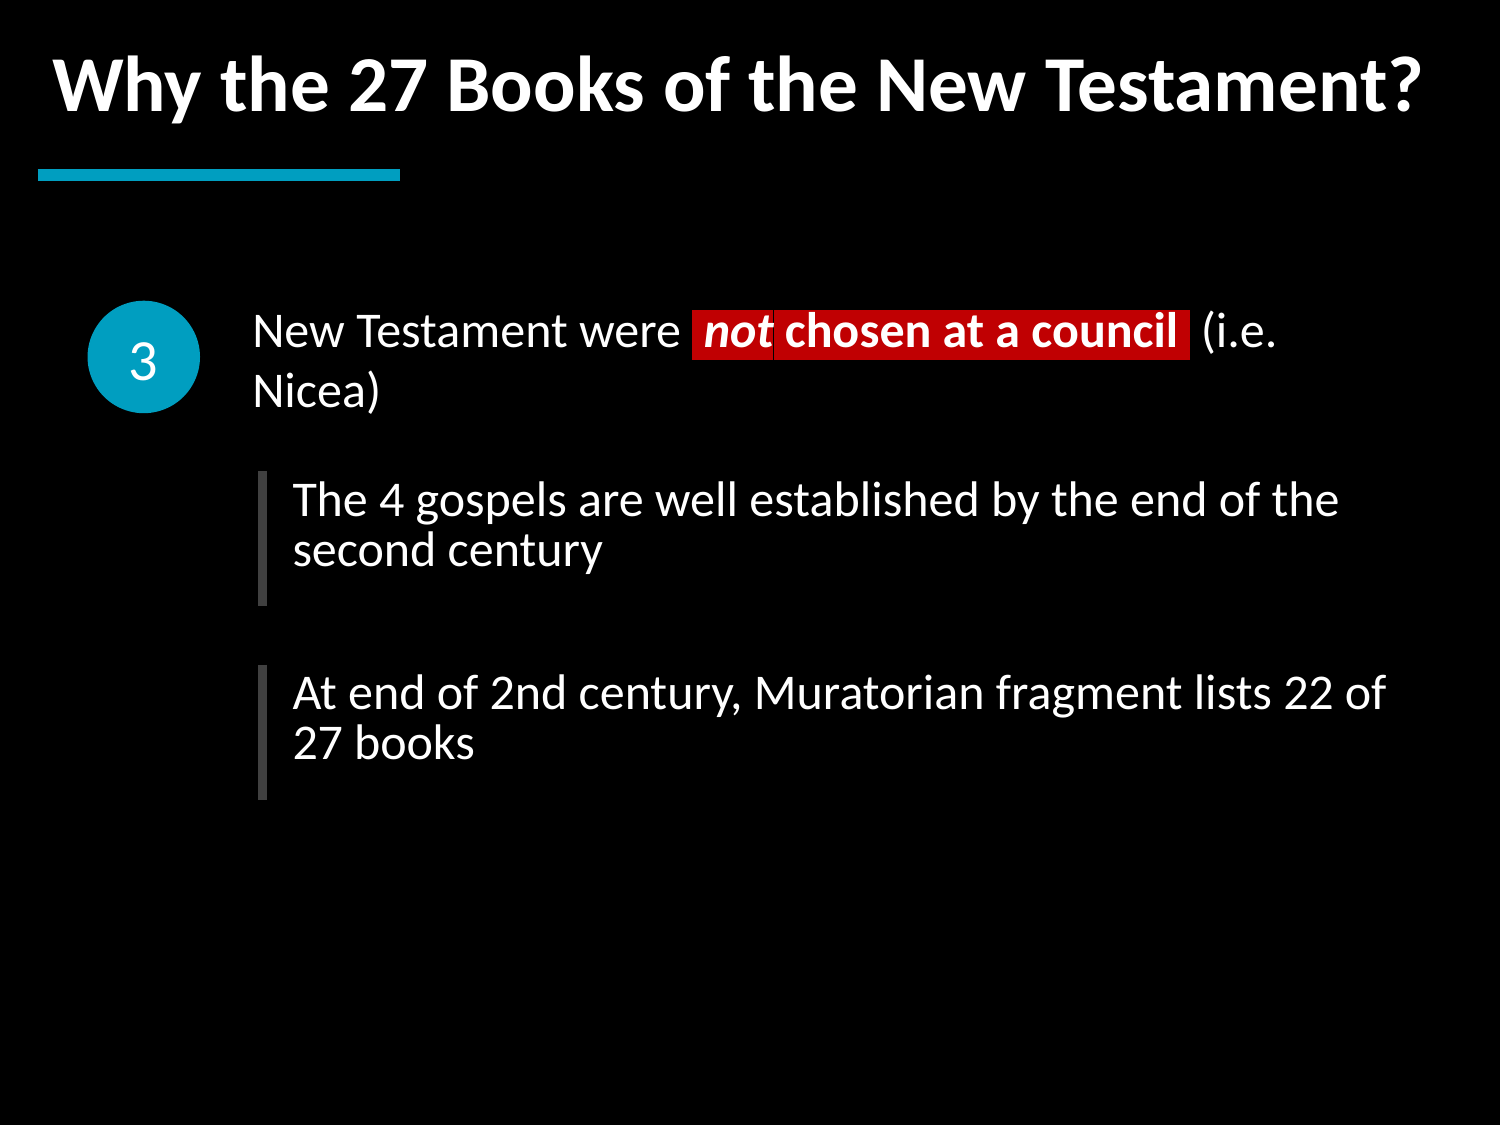

Why the 27 Books of the New Testament?
3
New Testament were  not chosen at a council  (i.e. Nicea)
| The 4 gospels are well established by the end of the second century |
| --- |
| At end of 2nd century, Muratorian fragment lists 22 of 27 books |
| --- |